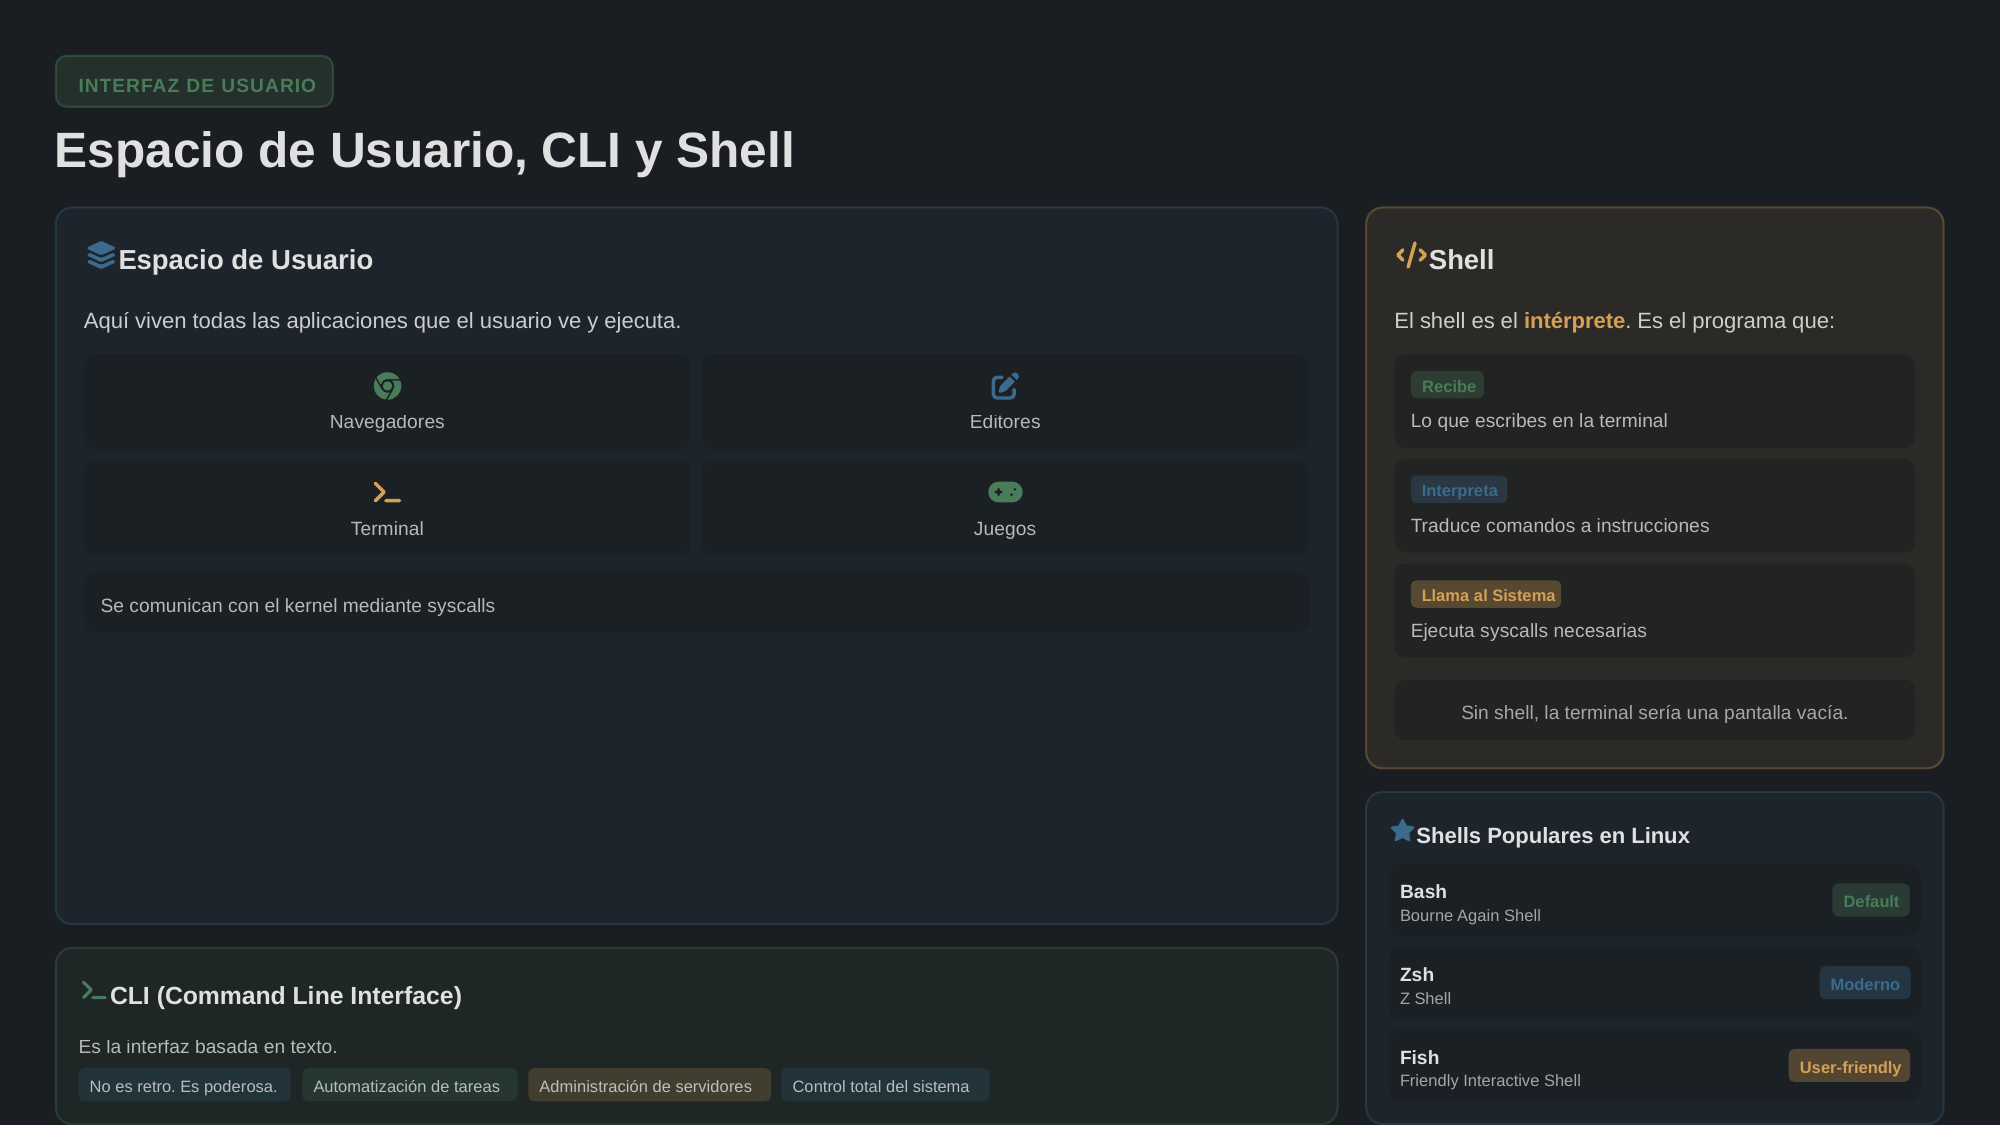

INTERFAZ DE USUARIO
Espacio de Usuario, CLI y Shell

Espacio de Usuario
Shell

Aquí viven todas las aplicaciones que el usuario ve y ejecuta.
El shell es el intérprete. Es el programa que:

Recibe

Lo que escribes en la terminal
Navegadores
Editores

Interpreta

Traduce comandos a instrucciones
Terminal
Juegos

Llama al Sistema
Se comunican con el kernel mediante syscalls
Ejecuta syscalls necesarias

Sin shell, la terminal sería una pantalla vacía.

Shells Populares en Linux

Bash

Default
Bourne Again Shell

Zsh

Moderno
CLI (Command Line Interface)

Z Shell
Es la interfaz basada en texto.

Fish

User-friendly

No es retro. Es poderosa.

Automatización de tareas

Administración de servidores

Control total del sistema
Friendly Interactive Shell